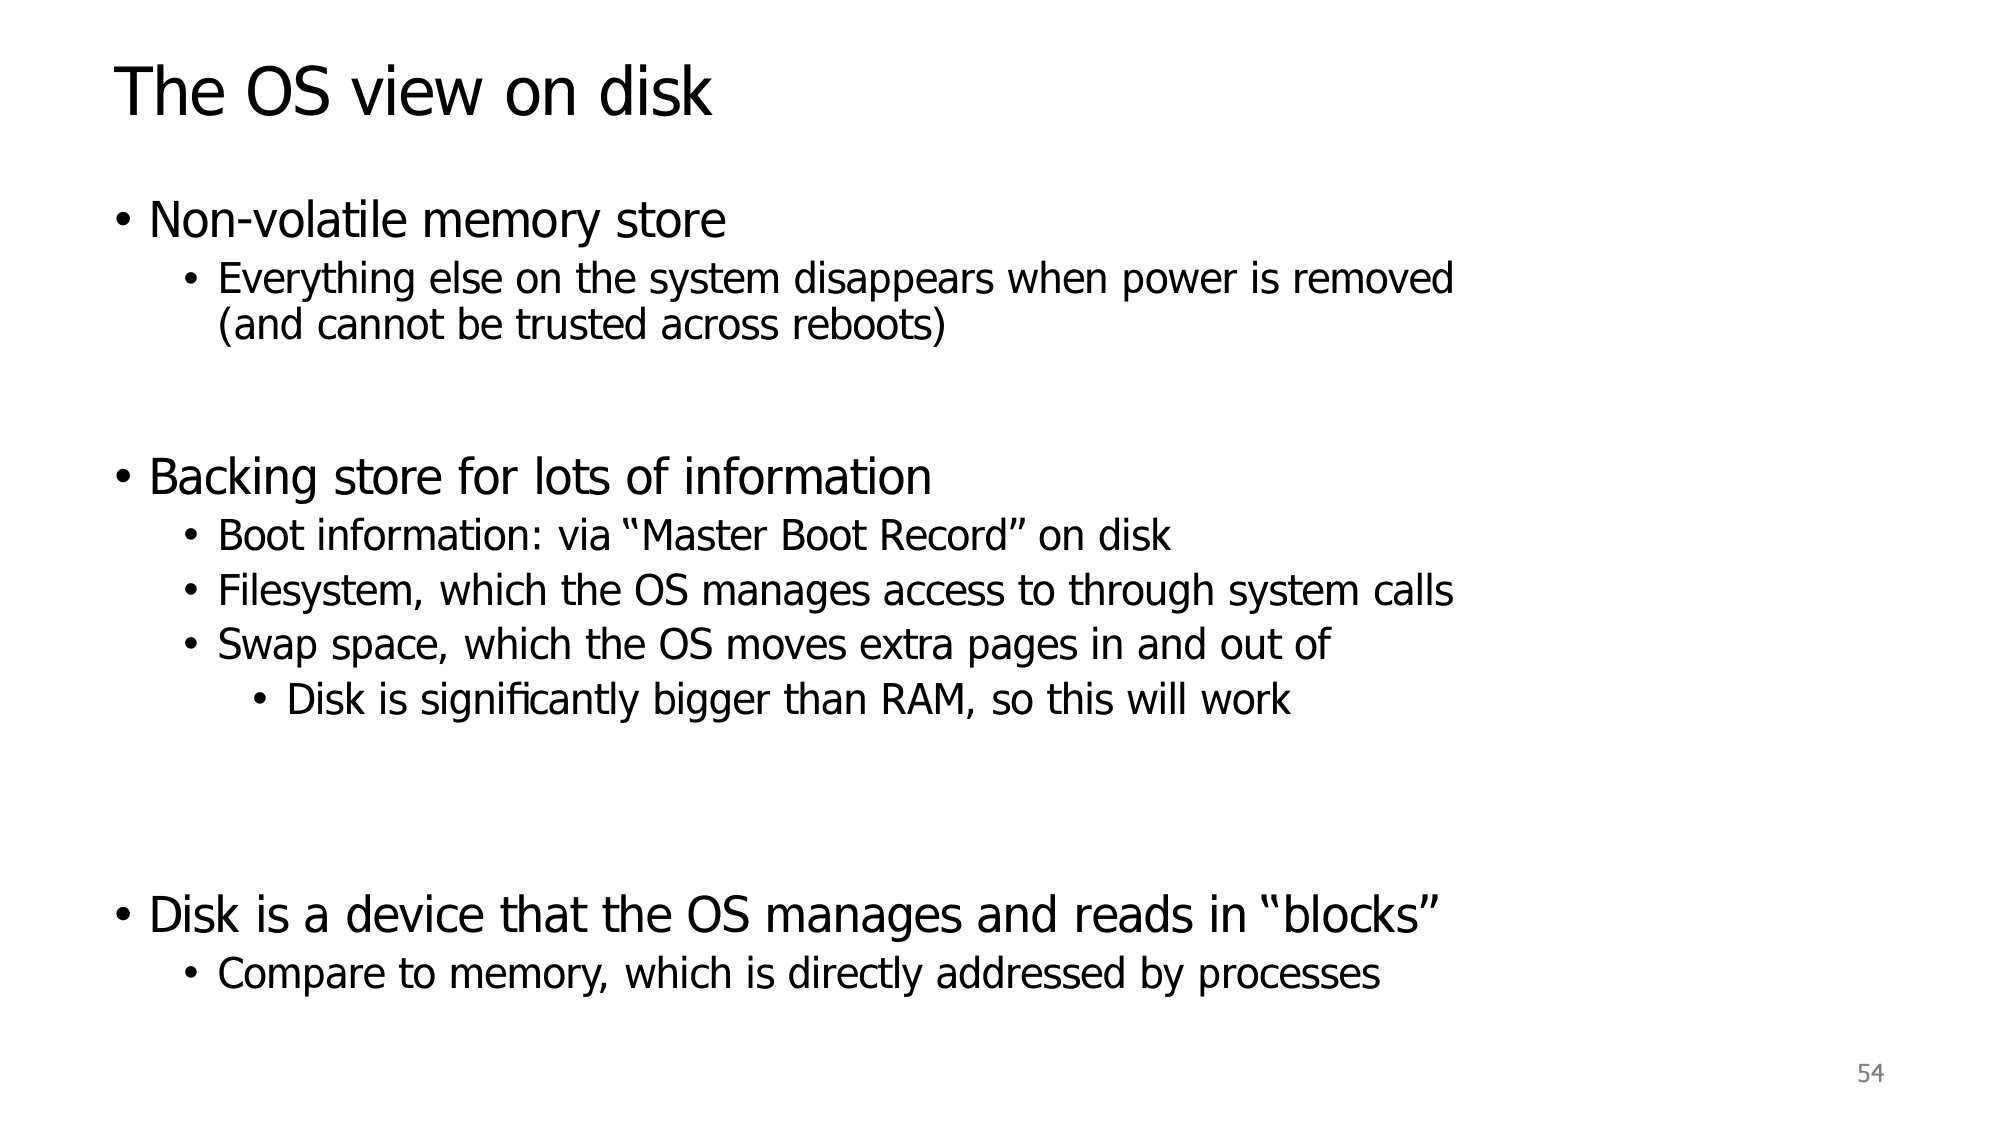

# The OS view on disk
Non-volatile memory store
Everything else on the system disappears when power is removed
(and cannot be trusted across reboots)

Backing store for lots of information
Boot information: via “Master Boot Record” on disk
Filesystem, which the OS manages access to through system calls
Swap space, which the OS moves extra pages in and out of
Disk is significantly bigger than RAM, so this will work

Disk is a device that the OS manages and reads in “blocks”
Compare to memory, which is directly addressed by processes
54